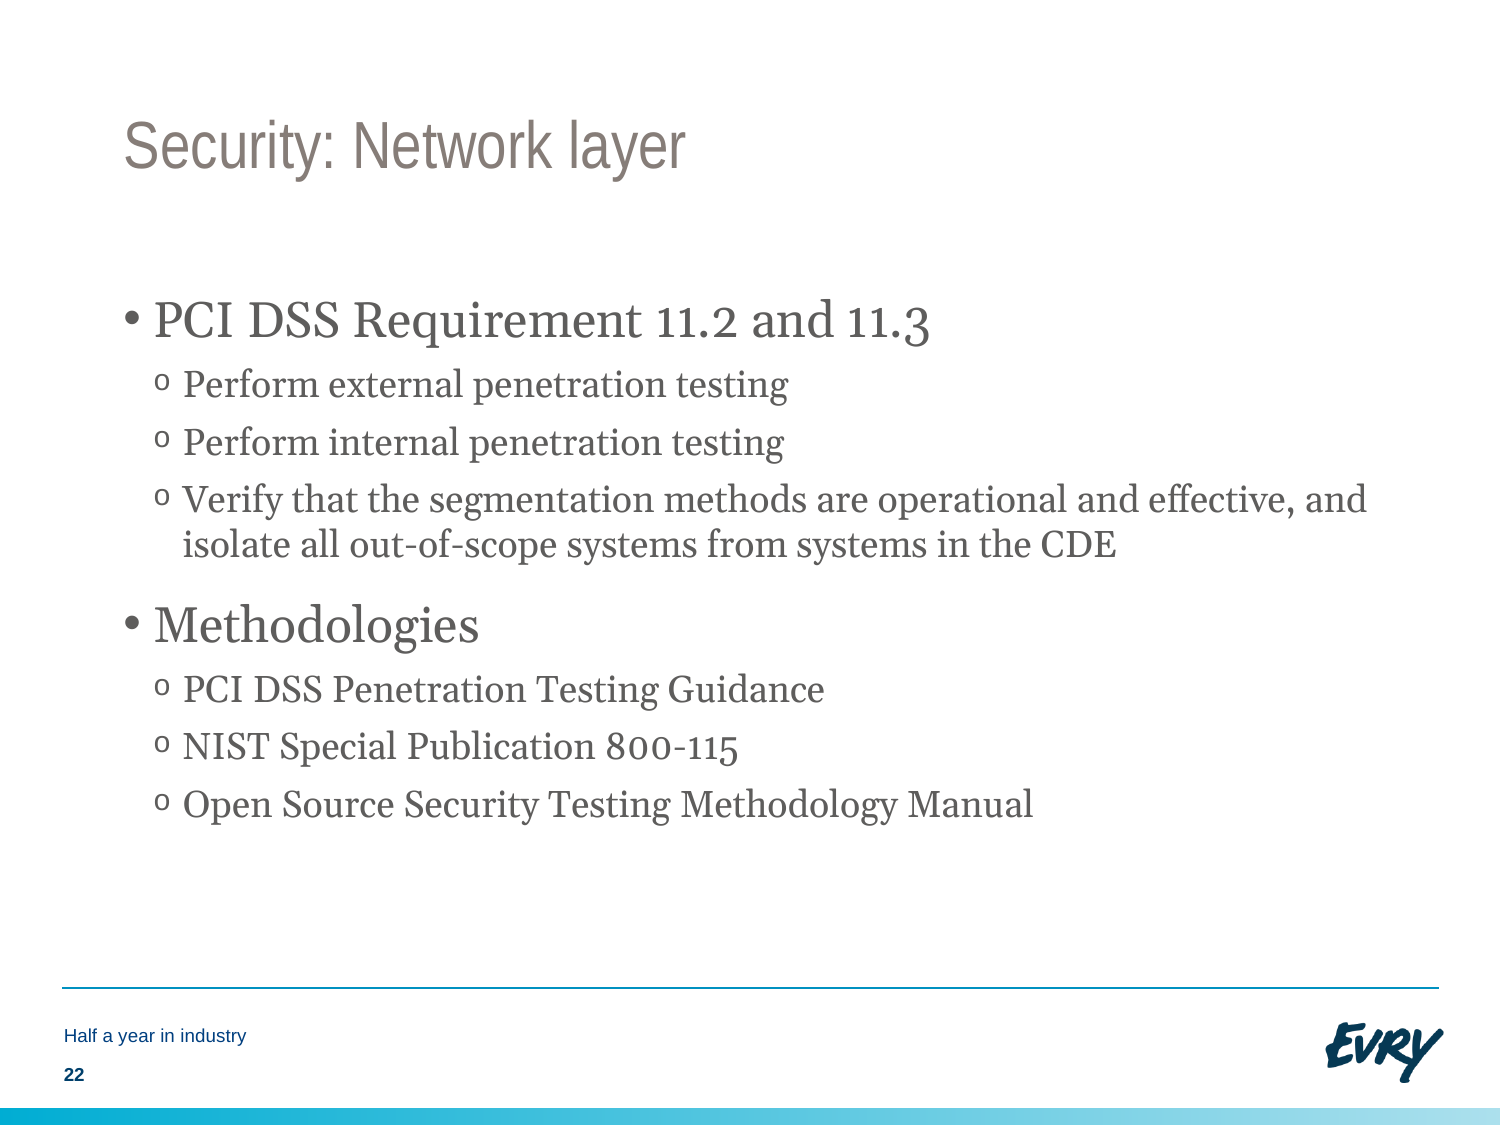

# Security: Network layer
PCI DSS Requirement 11.2 and 11.3
Perform external penetration testing
Perform internal penetration testing
Verify that the segmentation methods are operational and effective, and isolate all out-of-scope systems from systems in the CDE
Methodologies
PCI DSS Penetration Testing Guidance
NIST Special Publication 800-115
Open Source Security Testing Methodology Manual

Half a year in industry

22